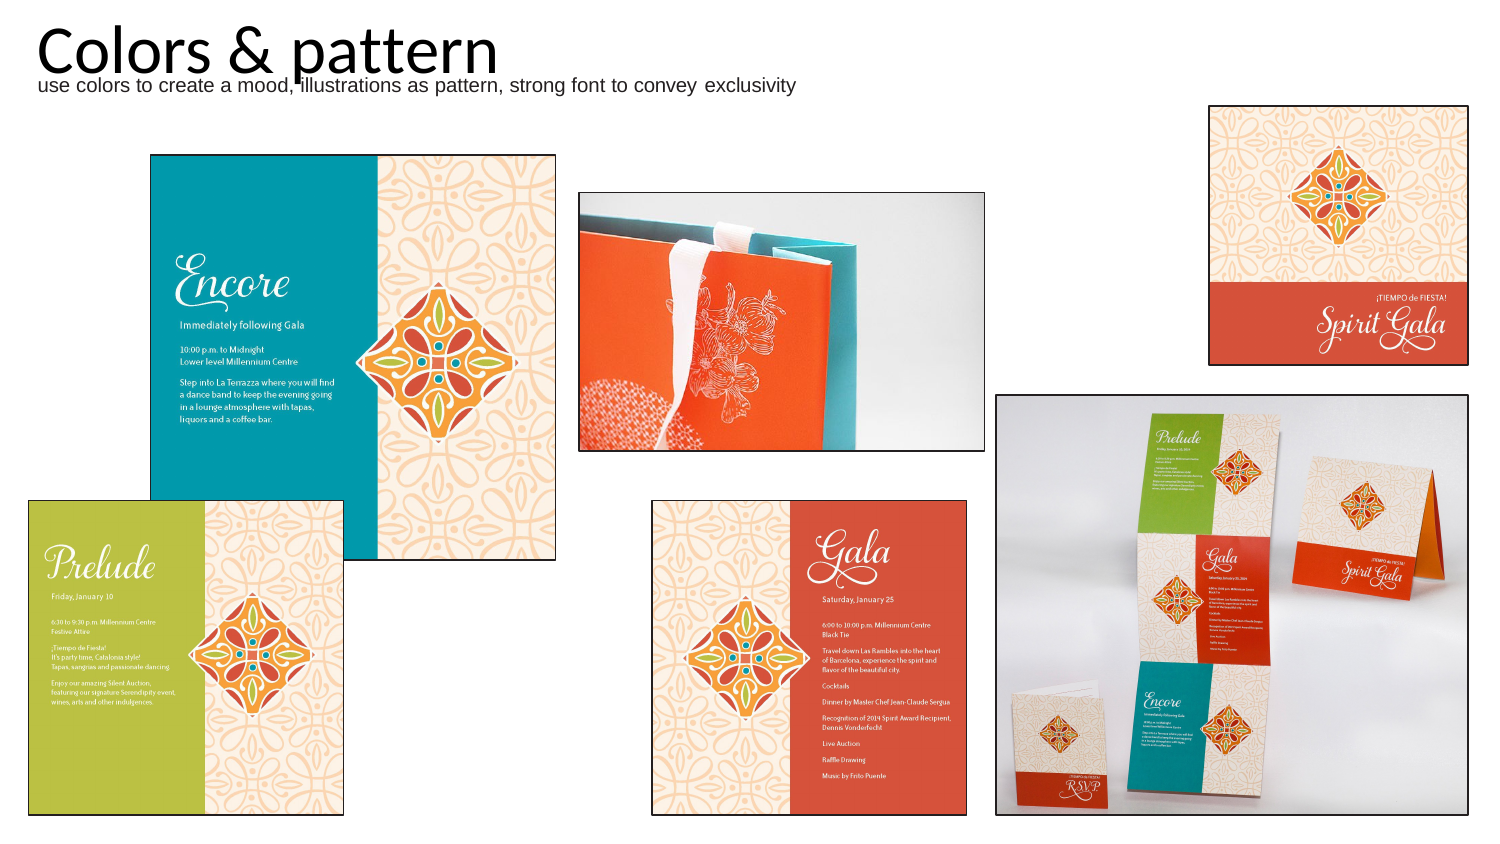

# Colors & pattern
use colors to create a mood, illustrations as pattern, strong font to convey exclusivity